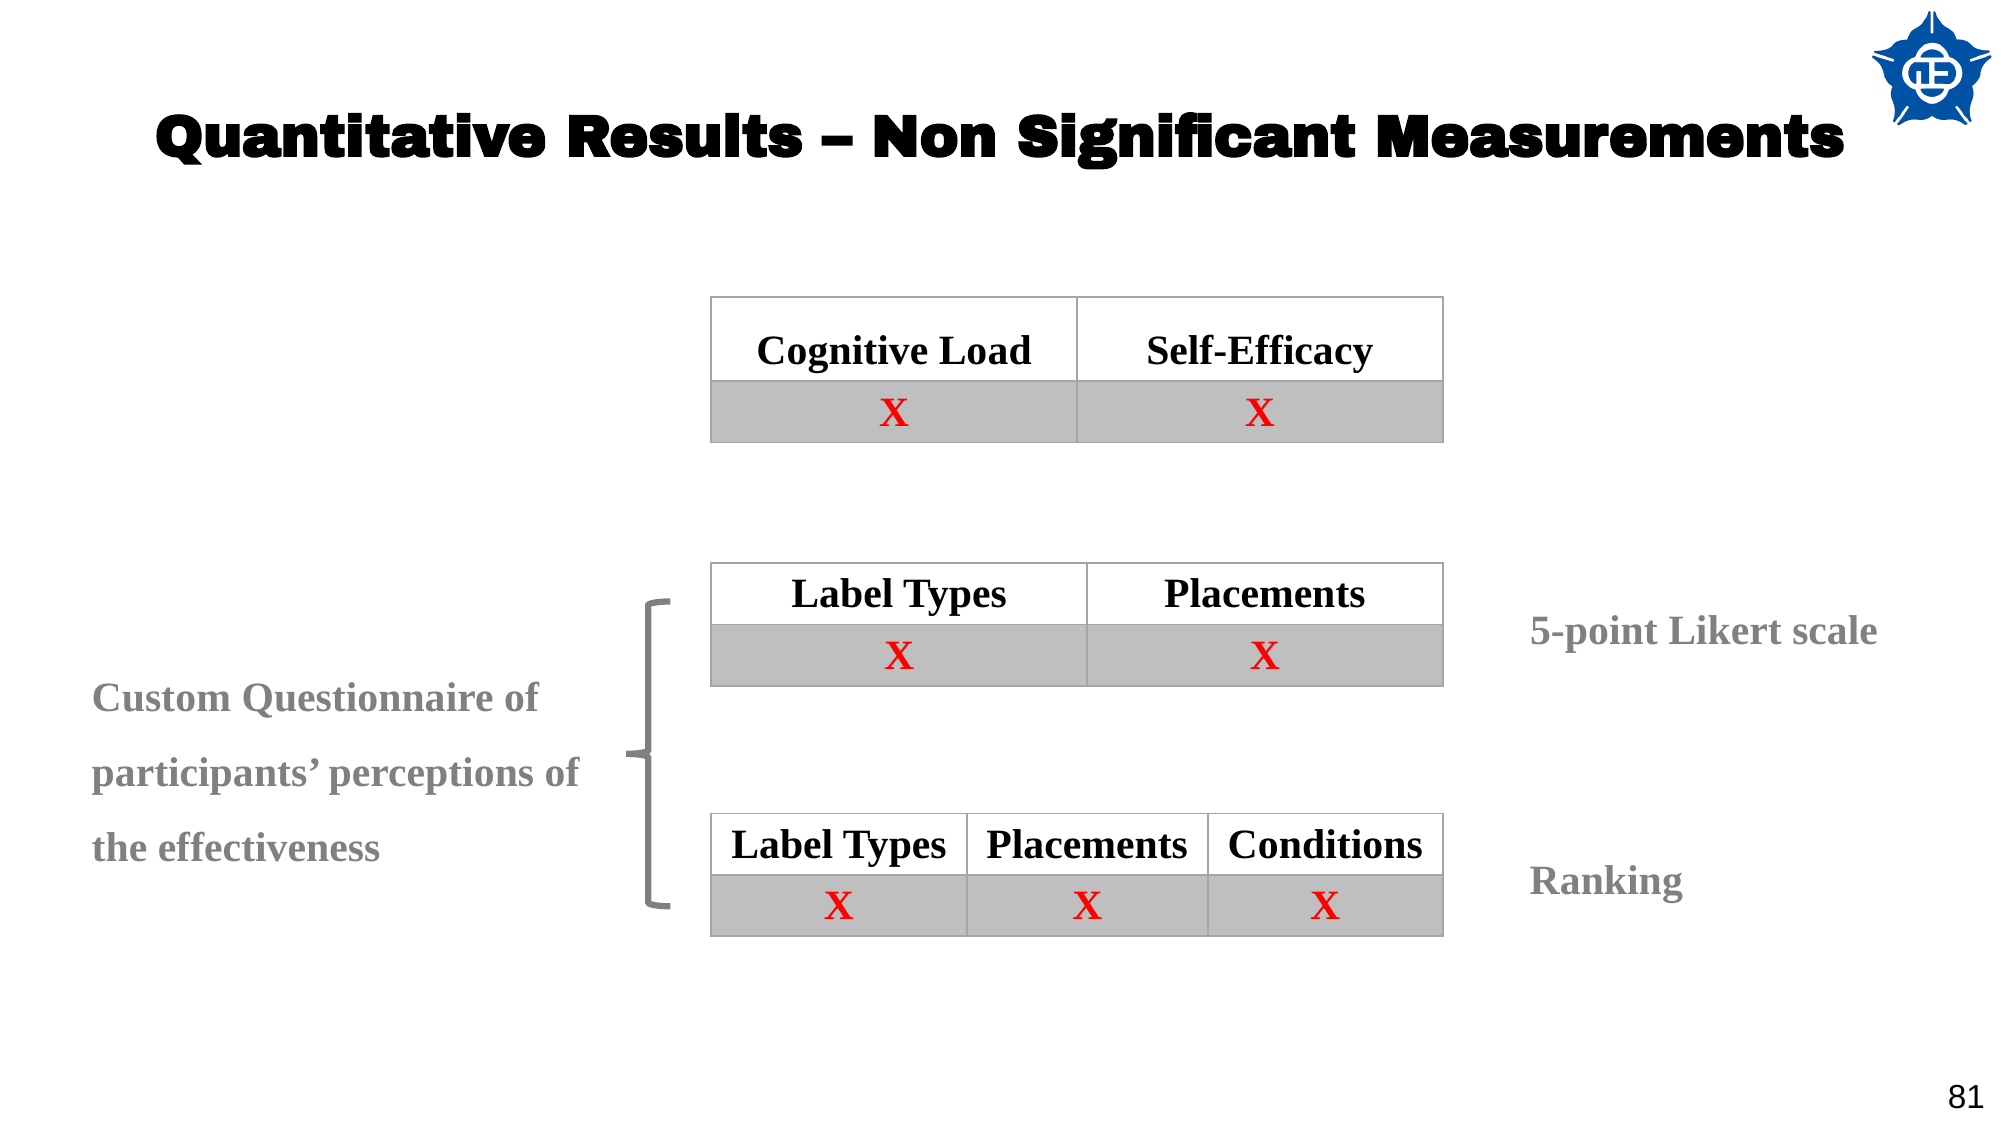

# Quantitative Results – Non Significant Measurements
| Cognitive Load | Self-Efficacy |
| --- | --- |
| X | X |
| Label Types | Placements |
| --- | --- |
| X | X |
5-point Likert scale

Custom Questionnaire of participants’ perceptions of the effectiveness
| Label Types | Placements | Conditions |
| --- | --- | --- |
| X | X | X |
Ranking

81